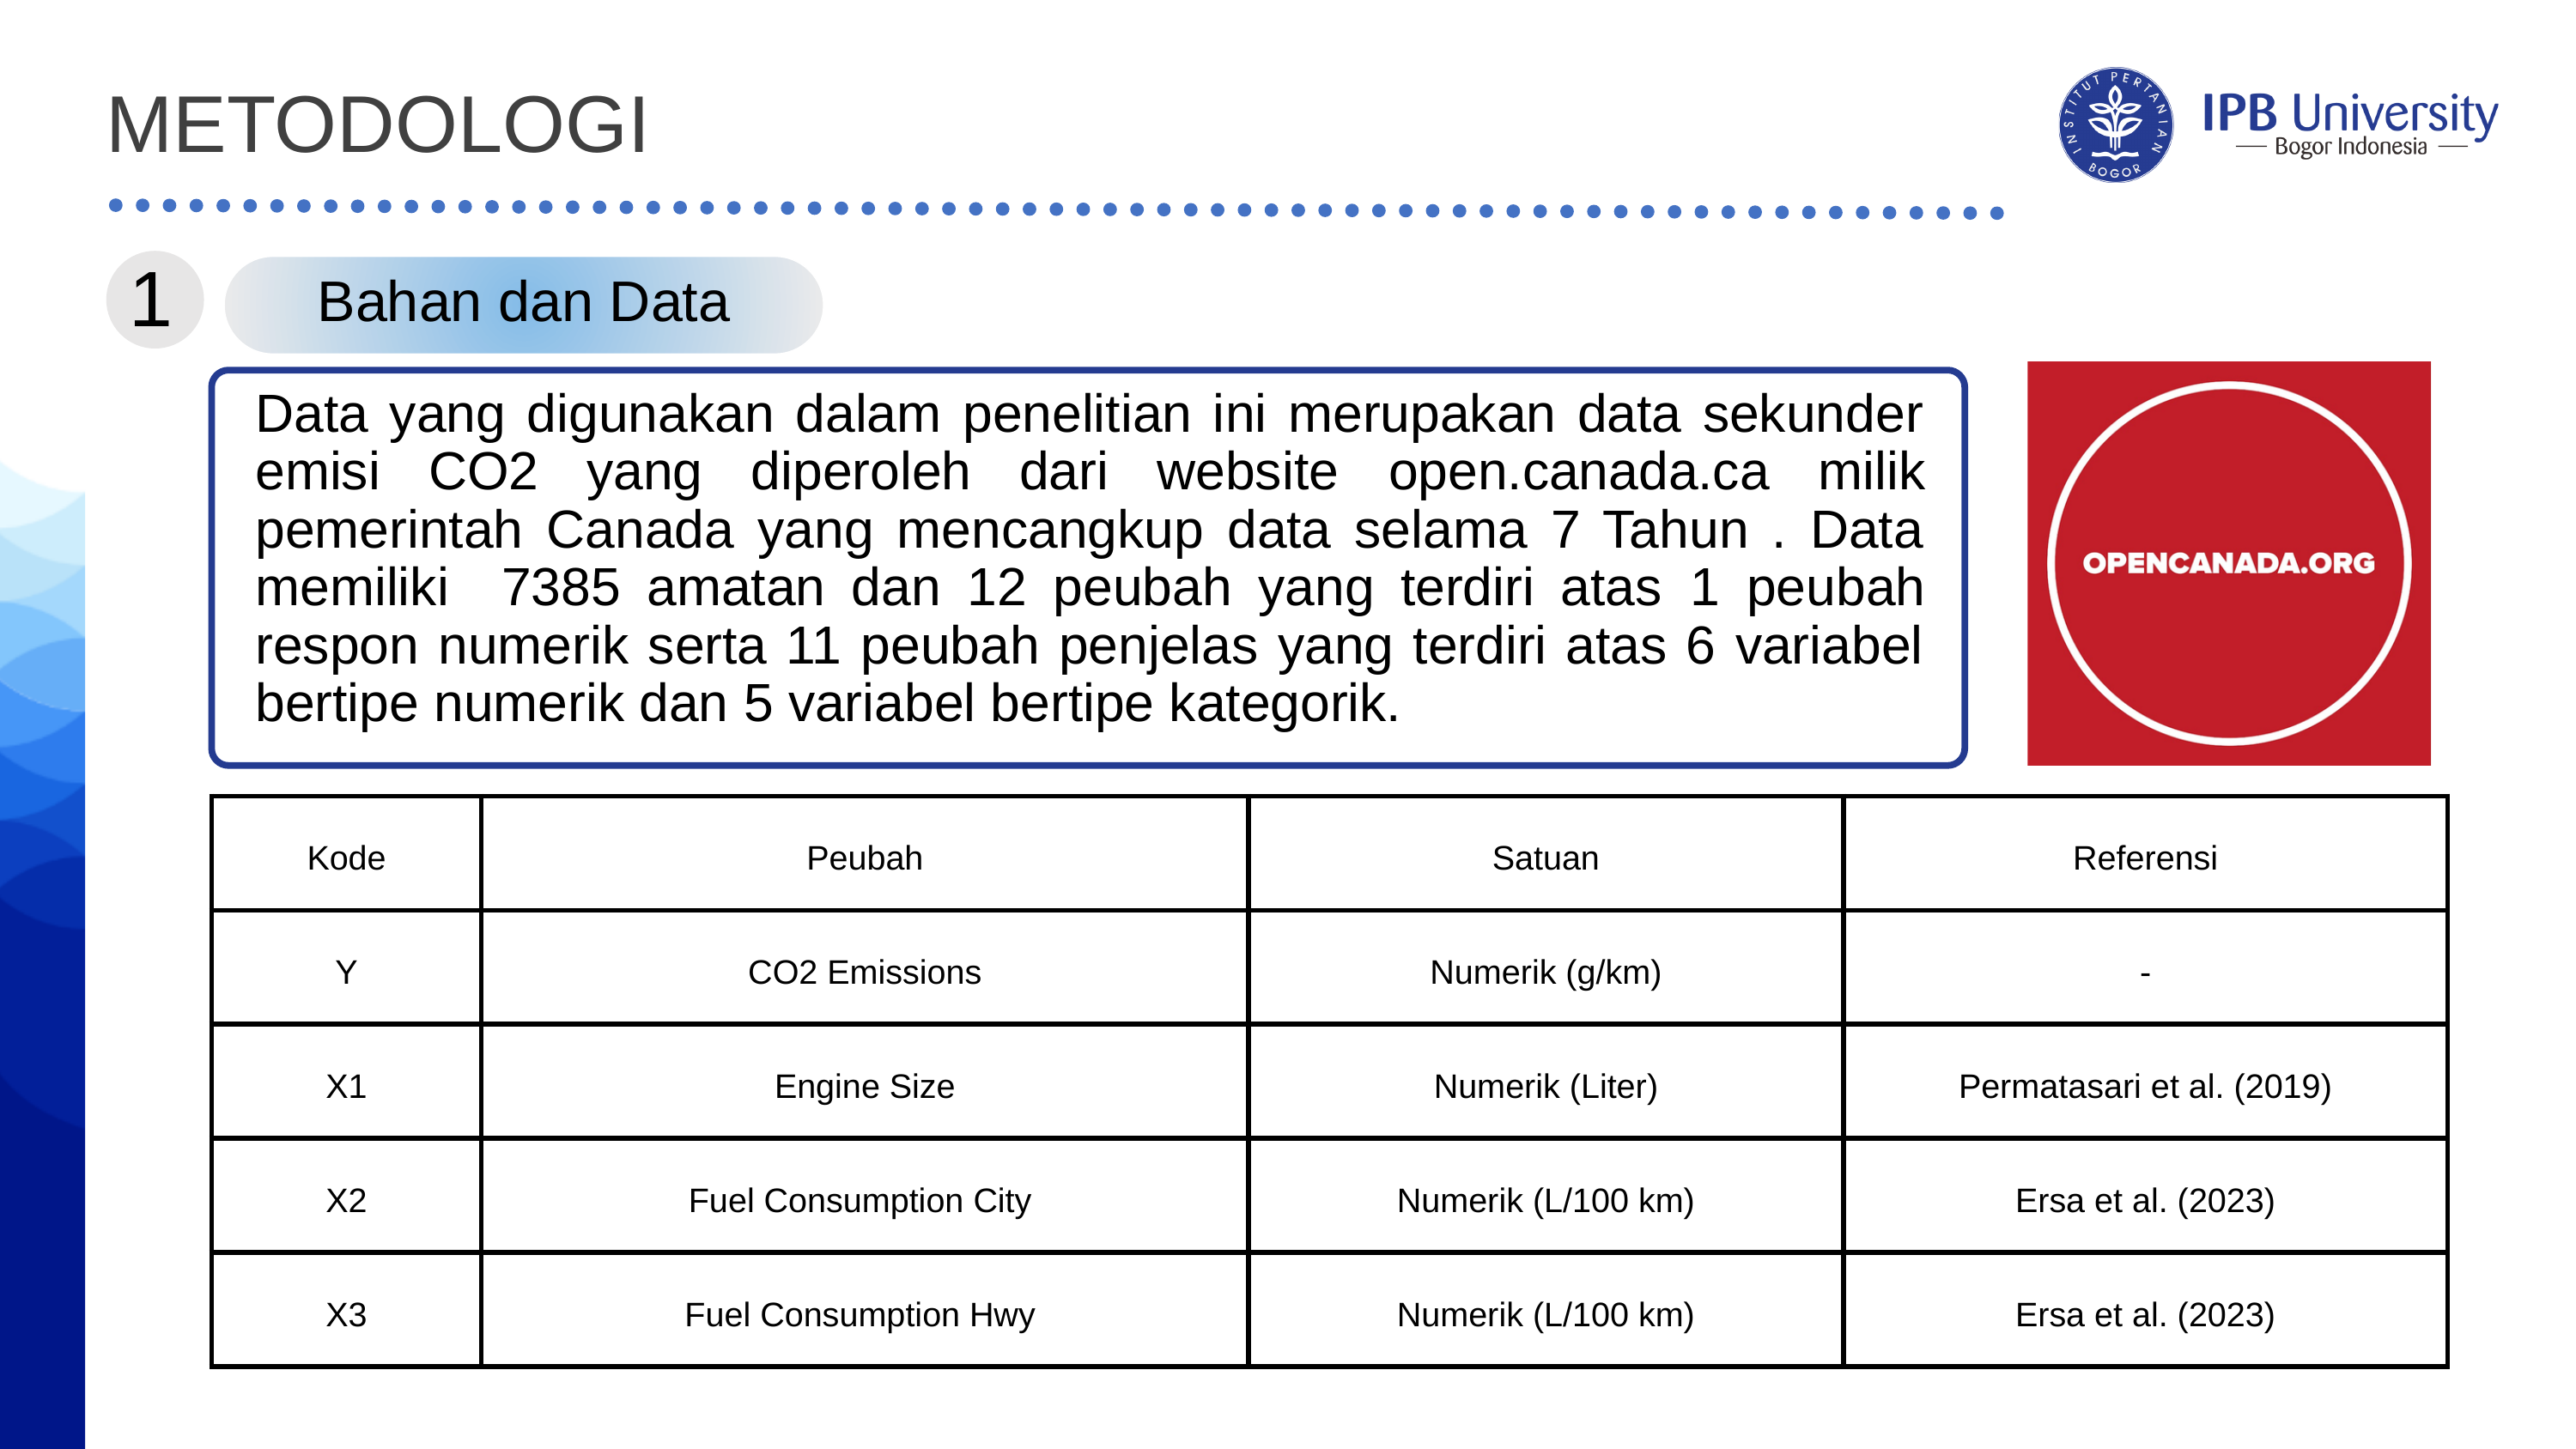

METODOLOGI

Bahan dan Data
1

Data yang digunakan dalam penelitian ini merupakan data sekunder emisi CO2 yang diperoleh dari website open.canada.ca milik pemerintah Canada yang mencangkup data selama 7 Tahun . Data memiliki  7385 amatan dan 12 peubah yang terdiri atas 1 peubah respon numerik serta 11 peubah penjelas yang terdiri atas 6 variabel bertipe numerik dan 5 variabel bertipe kategorik.

| Kode | Peubah | Satuan | Referensi |
| --- | --- | --- | --- |
| Y | CO2 Emissions | Numerik (g/km) | - |
| X1 | Engine Size | Numerik (Liter) | Permatasari et al. (2019) |
| X2 | Fuel Consumption City | Numerik (L/100 km) | Ersa et al. (2023) |
| X3 | Fuel Consumption Hwy | Numerik (L/100 km) | Ersa et al. (2023) |